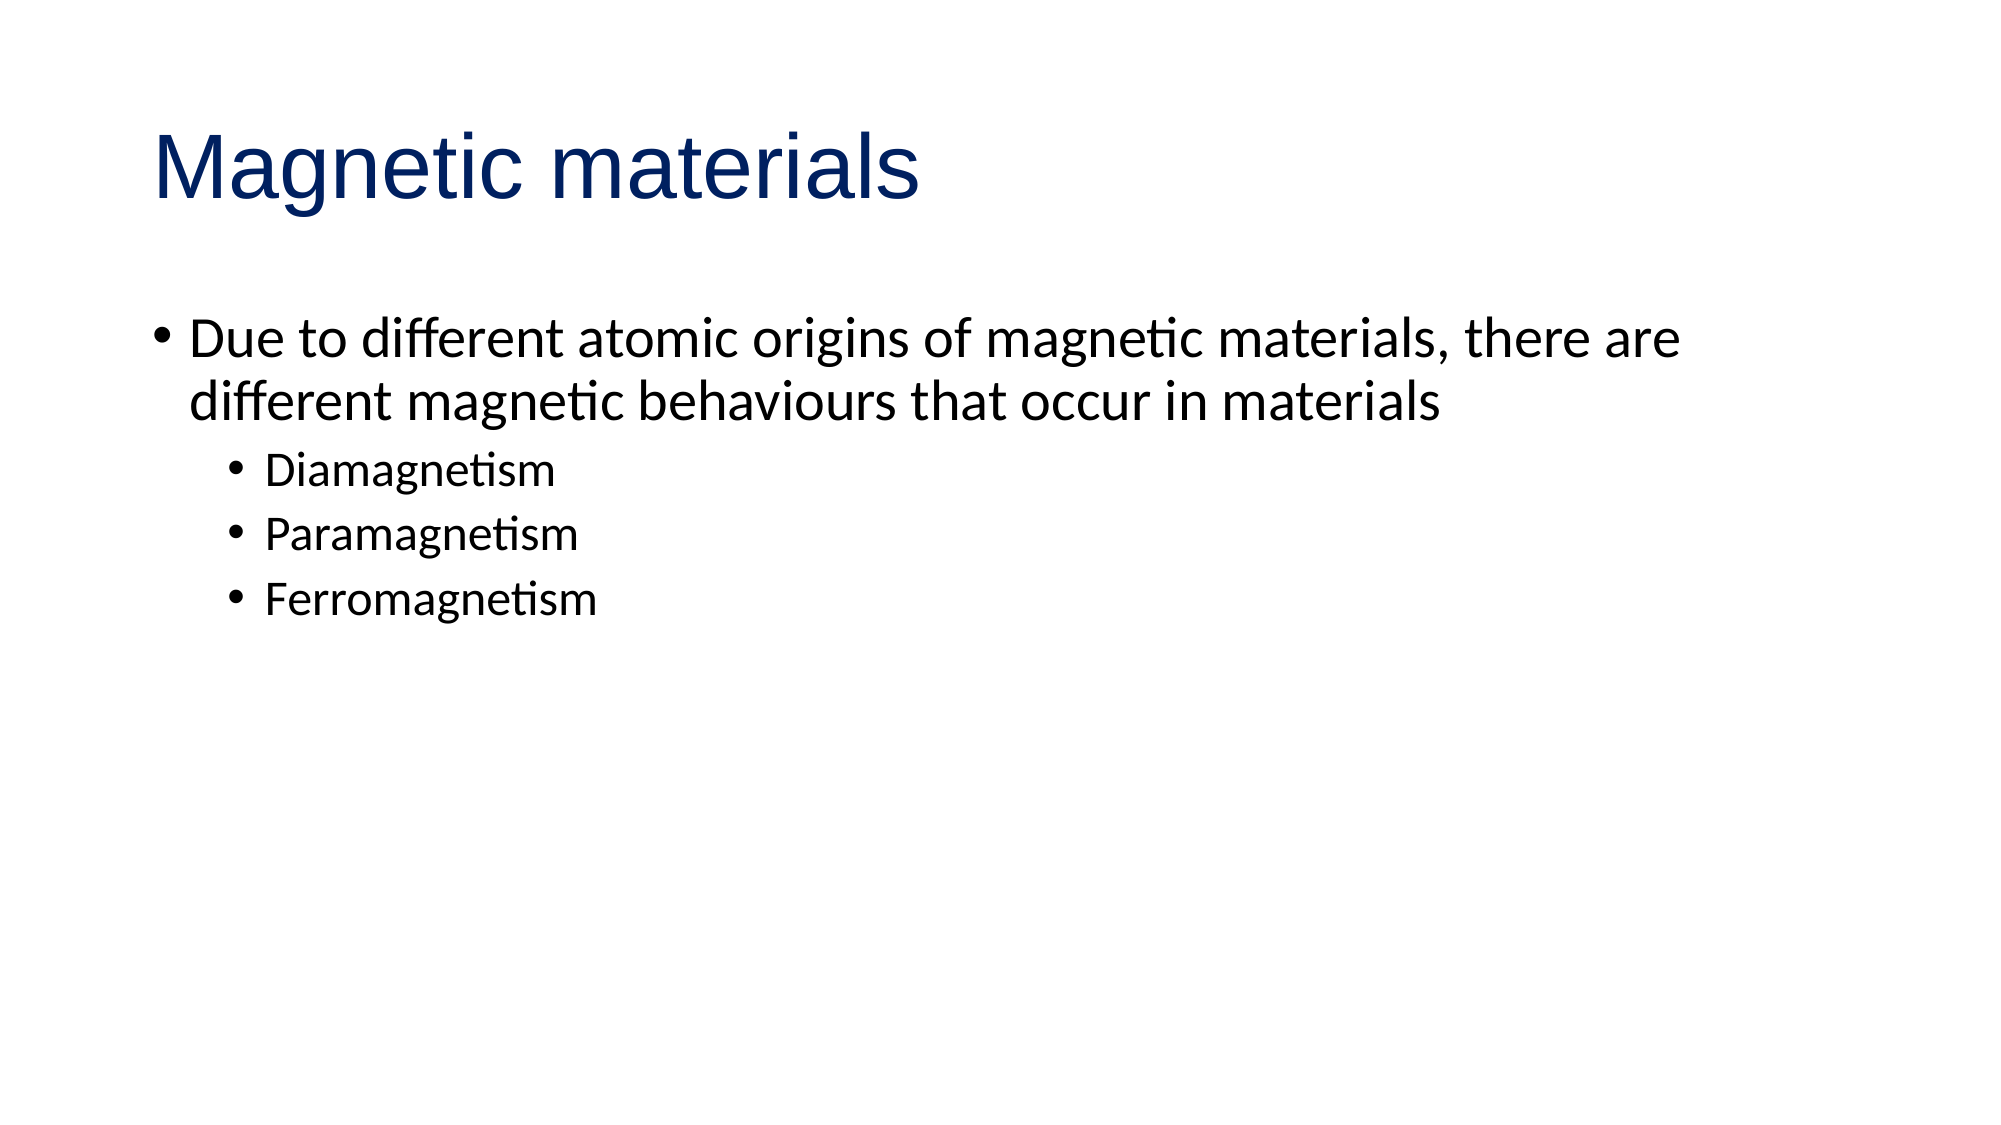

# Magnetic materials
Due to different atomic origins of magnetic materials, there are different magnetic behaviours that occur in materials
Diamagnetism
Paramagnetism
Ferromagnetism